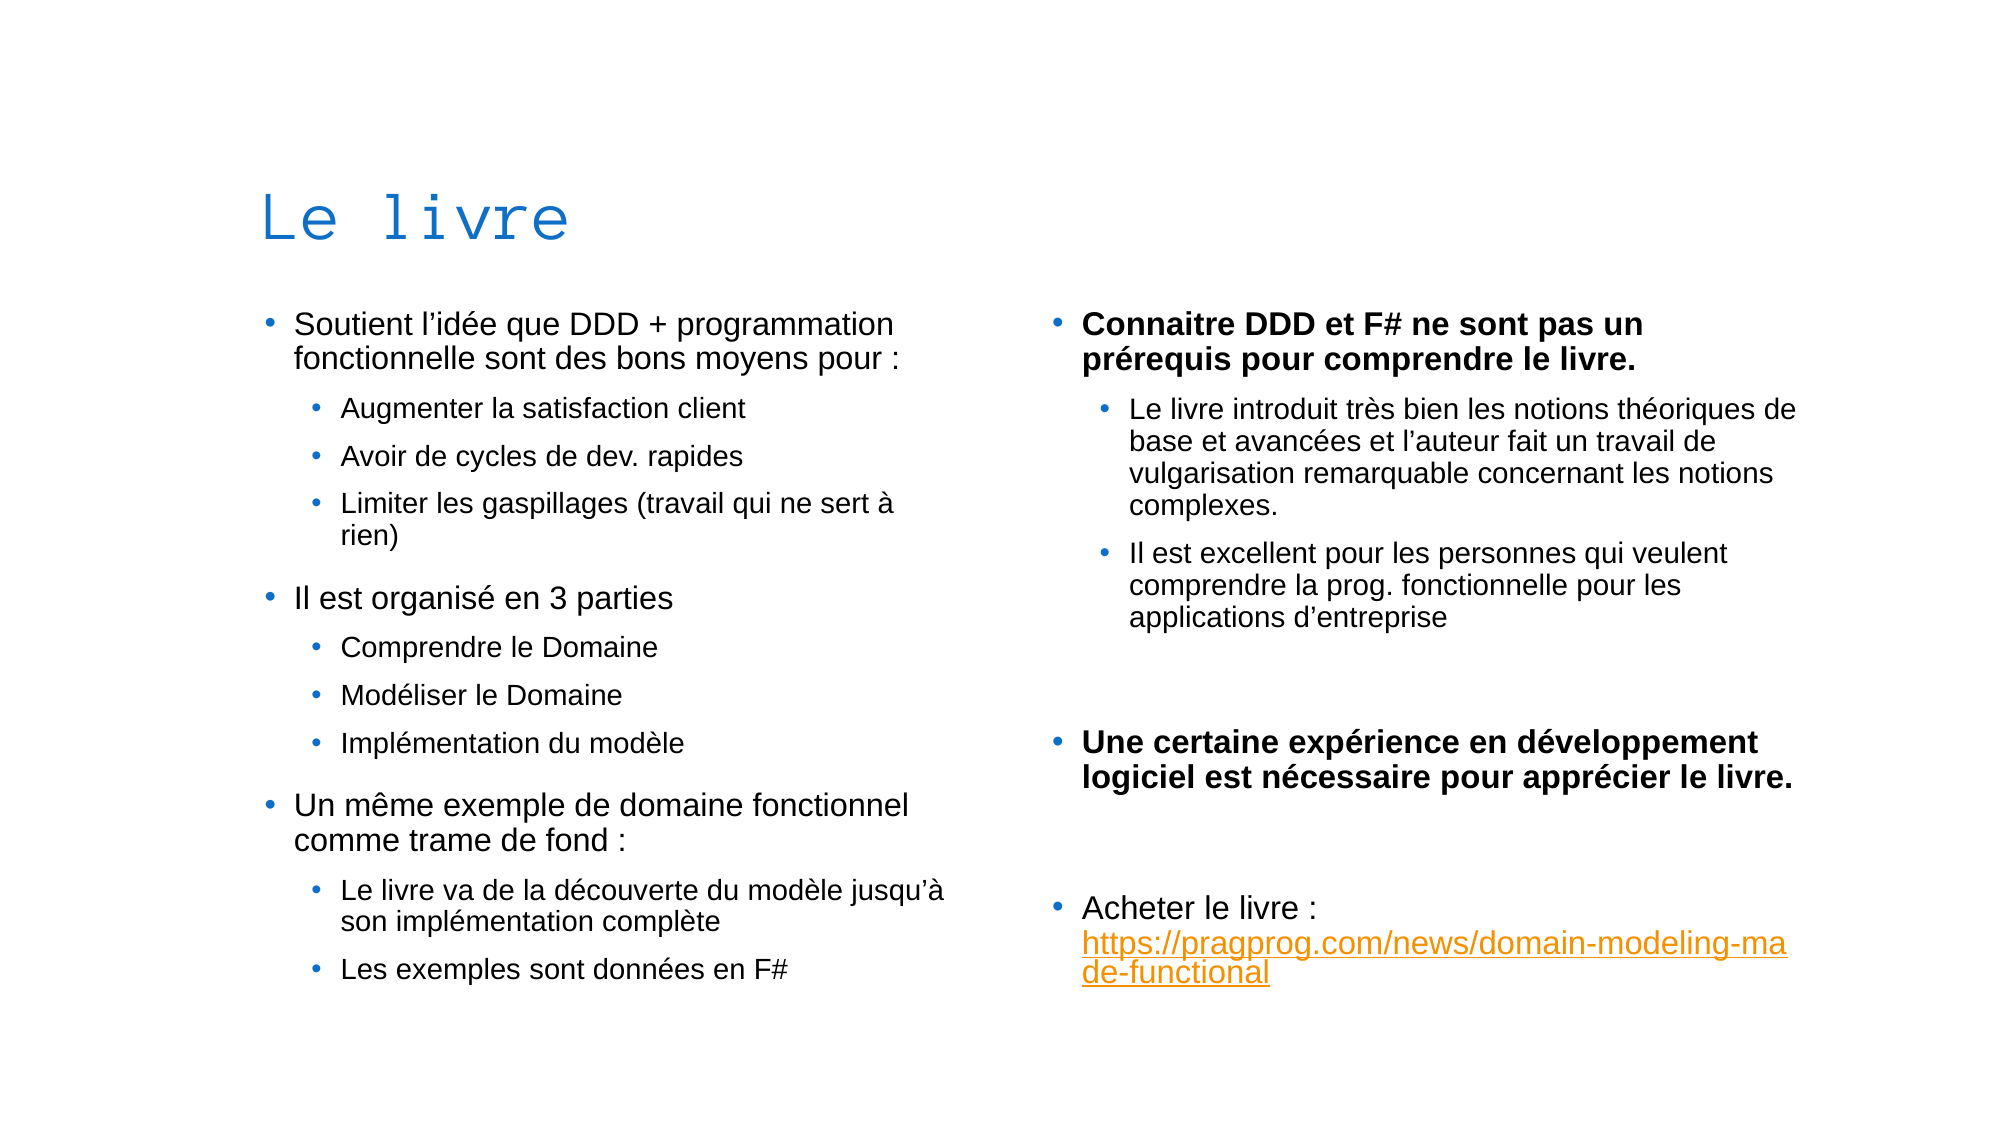

Le livre
Soutient l’idée que DDD + programmation fonctionnelle sont des bons moyens pour :
Augmenter la satisfaction client
Avoir de cycles de dev. rapides
Limiter les gaspillages (travail qui ne sert à rien)
Il est organisé en 3 parties
Comprendre le Domaine
Modéliser le Domaine
Implémentation du modèle
Un même exemple de domaine fonctionnel comme trame de fond :
Le livre va de la découverte du modèle jusqu’à son implémentation complète
Les exemples sont données en F#

Connaitre DDD et F# ne sont pas un prérequis pour comprendre le livre.
Le livre introduit très bien les notions théoriques de base et avancées et l’auteur fait un travail de vulgarisation remarquable concernant les notions complexes.
Il est excellent pour les personnes qui veulent comprendre la prog. fonctionnelle pour les applications d’entreprise

Une certaine expérience en développement logiciel est nécessaire pour apprécier le livre.

Acheter le livre : https://pragprog.com/news/domain-modeling-made-functional